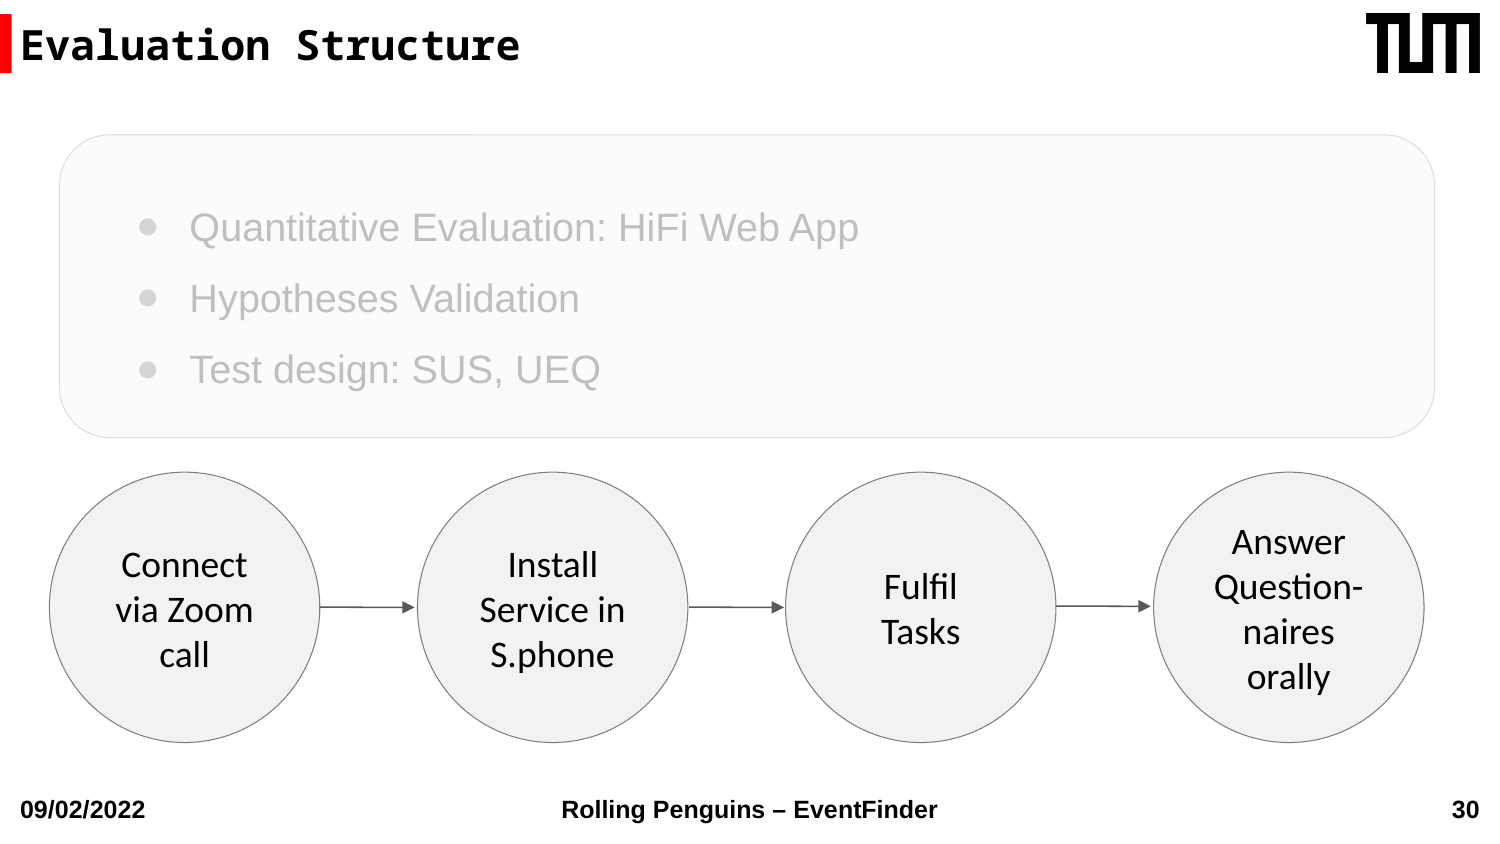

# Evaluation Structure

Quantitative Evaluation: HiFi Web App
Hypotheses Validation
Test design: SUS, UEQ

Install Service in S.phone
Fulfil Tasks
Answer Question-naires orally
Connect via Zoom call
30